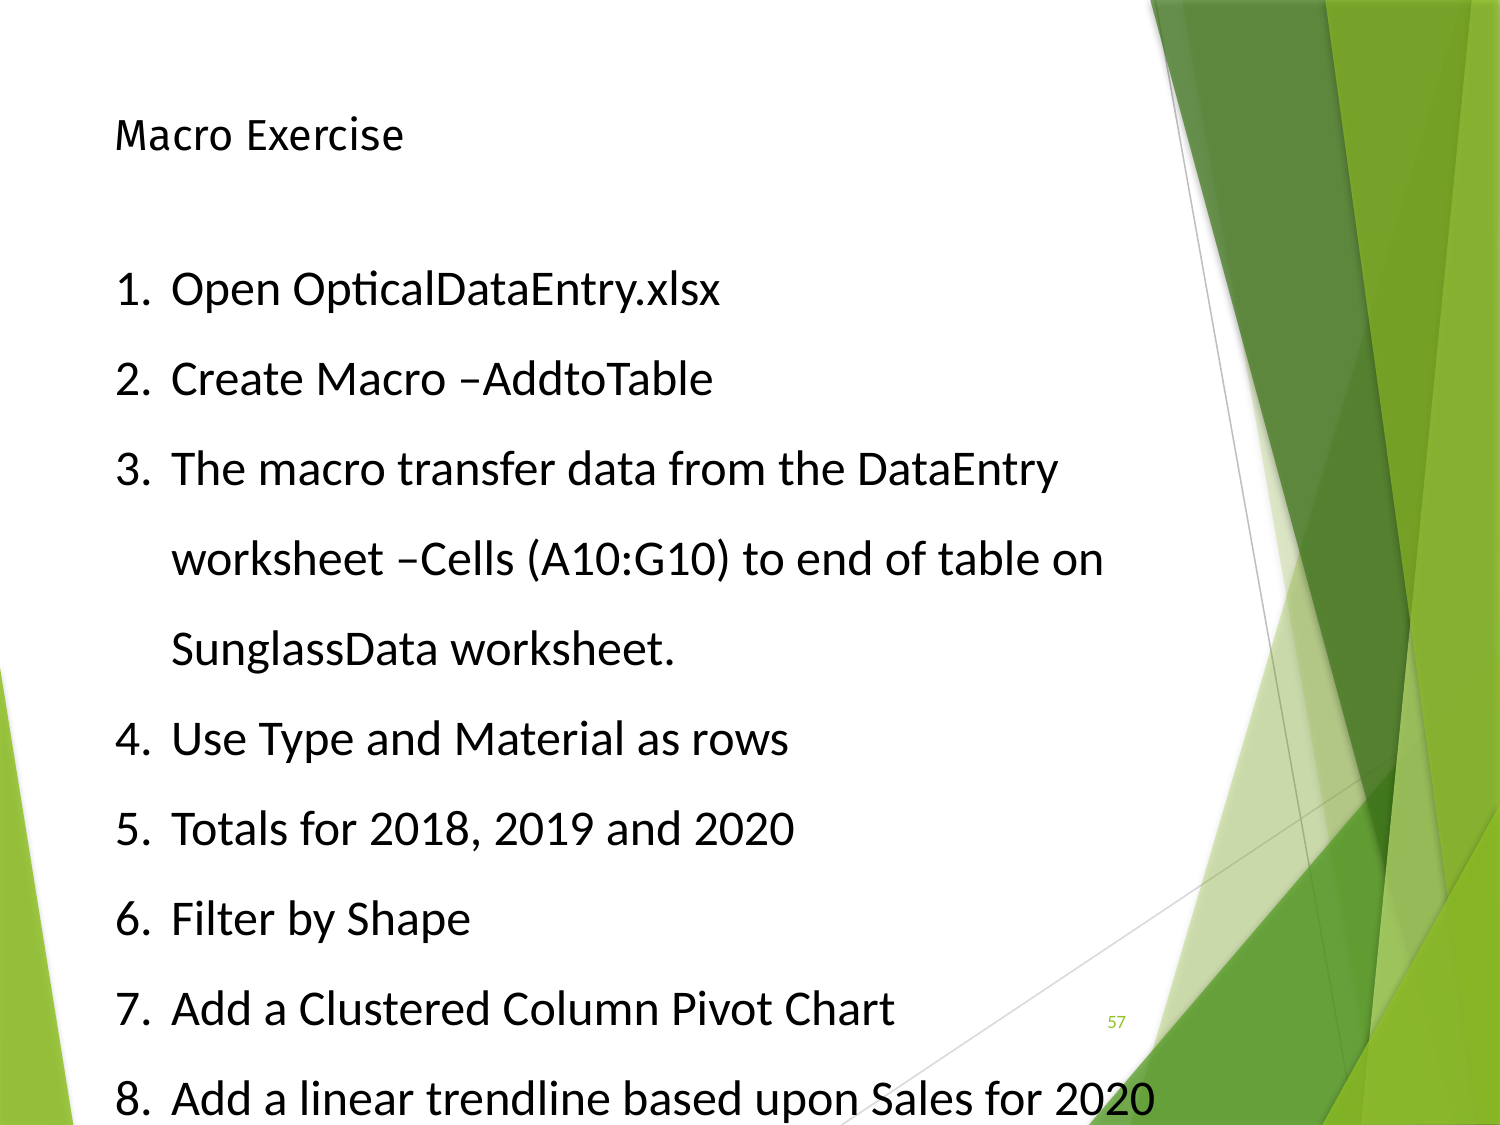

# Macro Exercise
Open OpticalDataEntry.xlsx
Create Macro –AddtoTable
The macro transfer data from the DataEntry worksheet –Cells (A10:G10) to end of table on SunglassData worksheet.
Use Type and Material as rows
Totals for 2018, 2019 and 2020
Filter by Shape
Add a Clustered Column Pivot Chart
Add a linear trendline based upon Sales for 2020

57